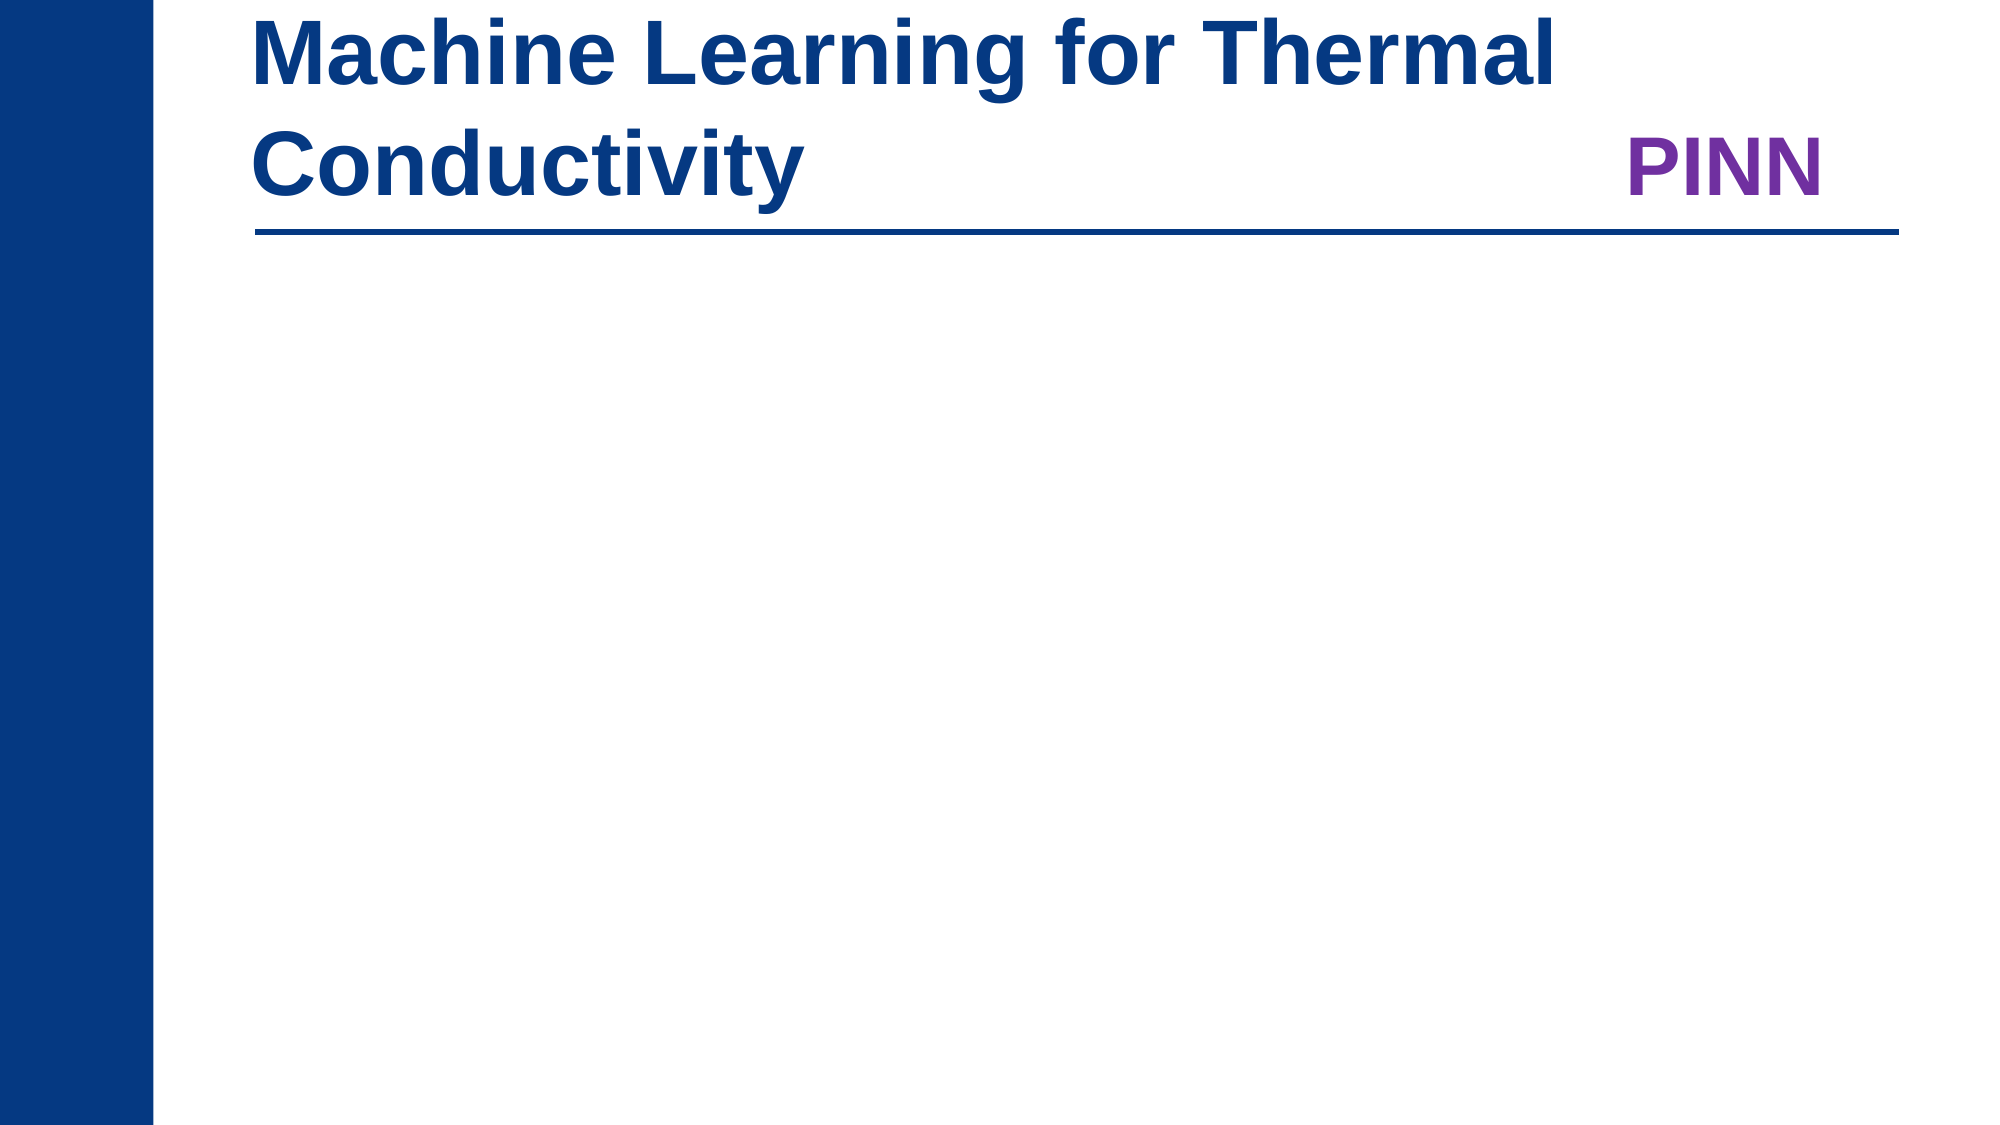

# Machine Learning for Thermal Conductivity
PINN
33